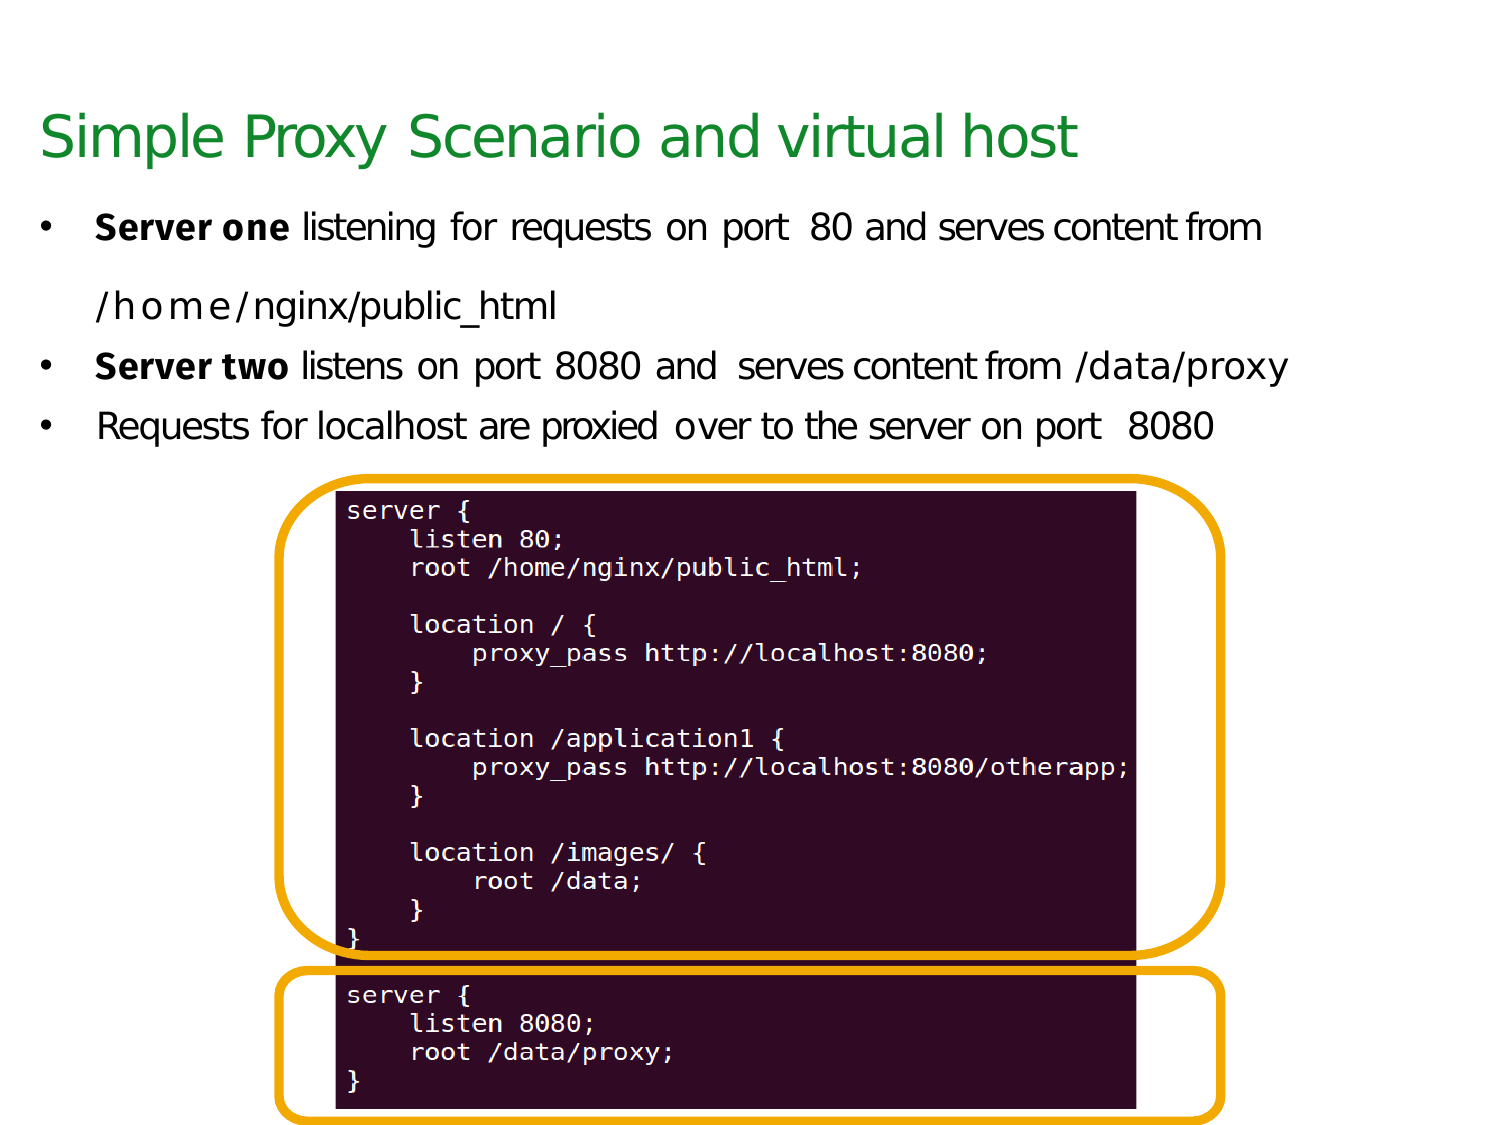

Simple Proxy Scenario and virtual host
Server one listening for requests on port  80 and serves content from /home/nginx/public_html
Server two listens on port 8080 and  serves content from /data/proxy
Requests for localhost are proxied                 over to the server on port  8080